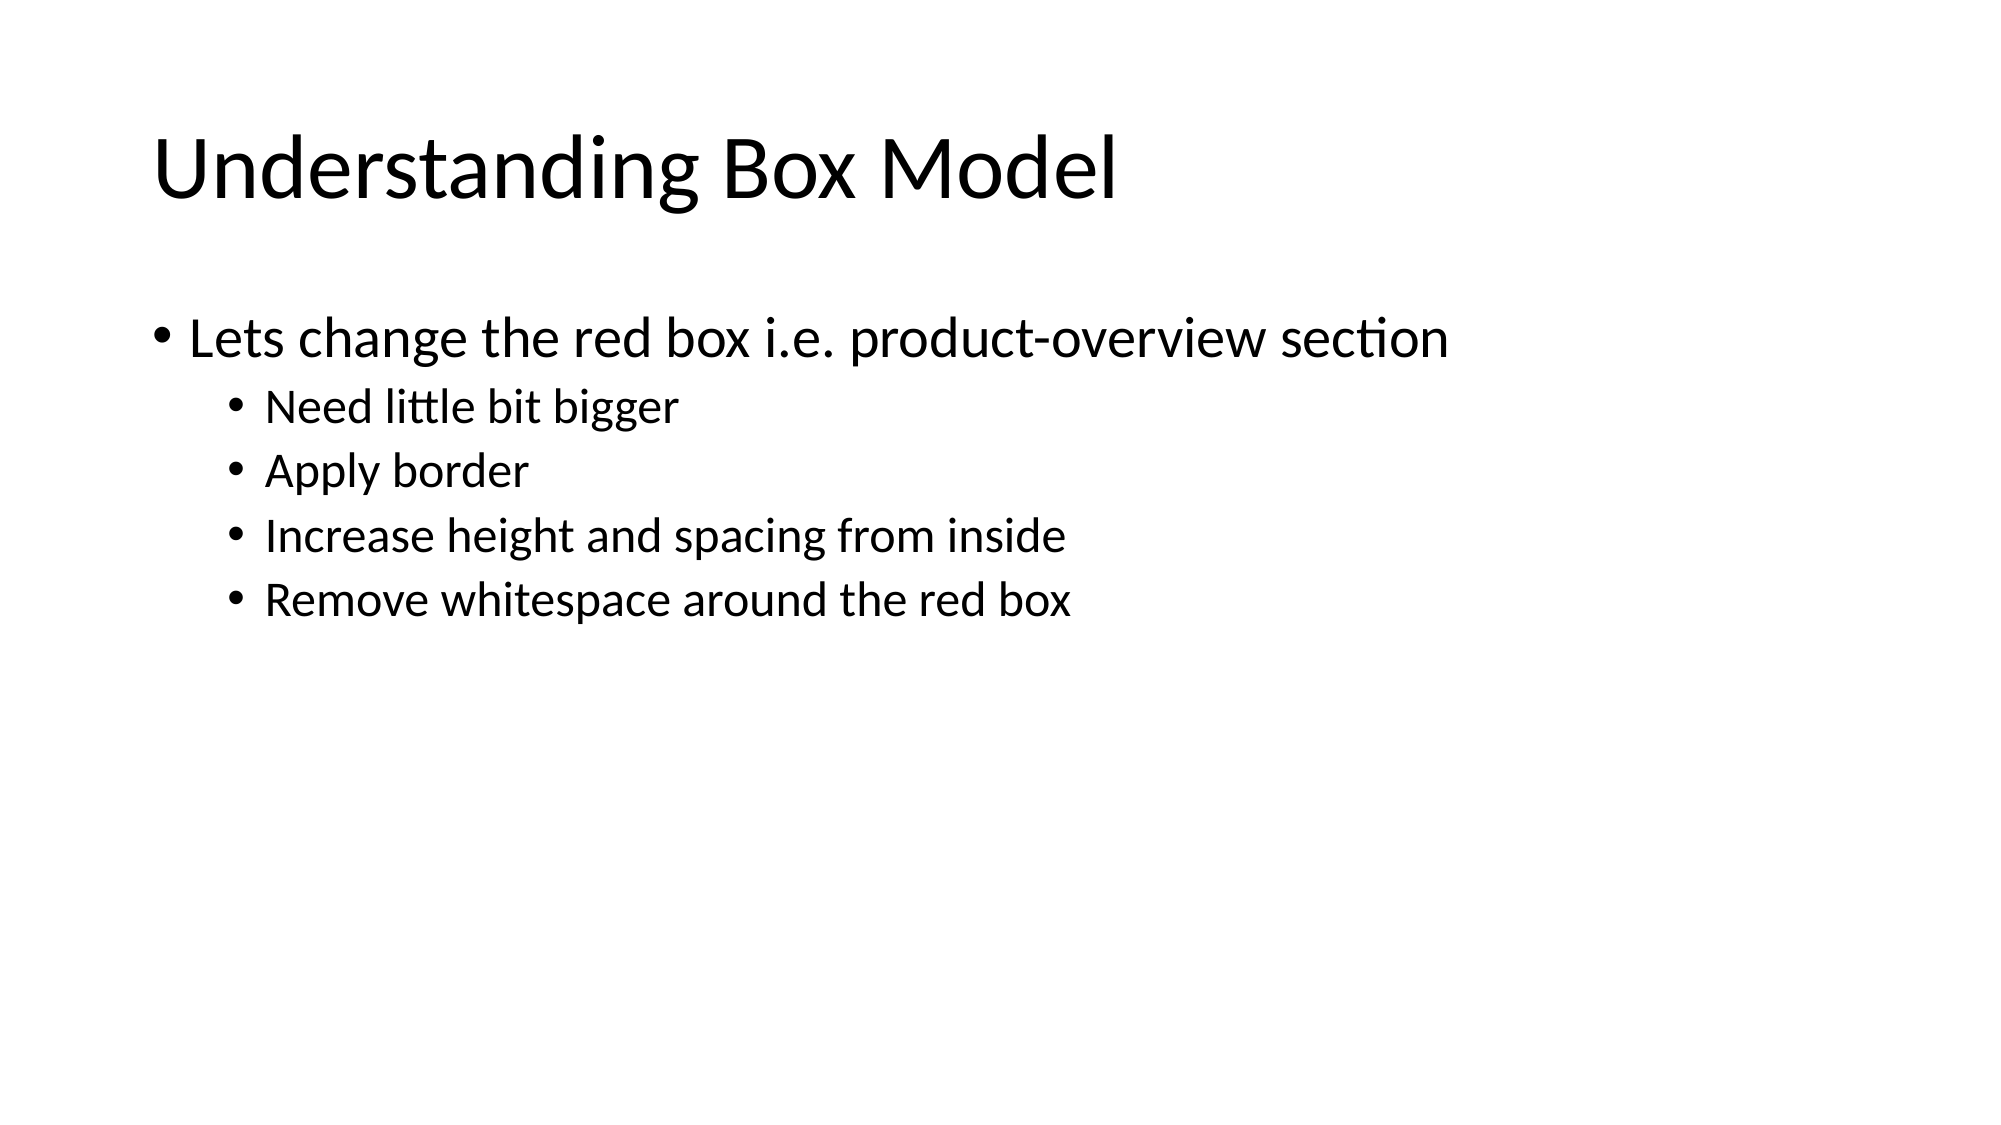

# Understanding Box Model
Lets change the red box i.e. product-overview section
Need little bit bigger
Apply border
Increase height and spacing from inside
Remove whitespace around the red box